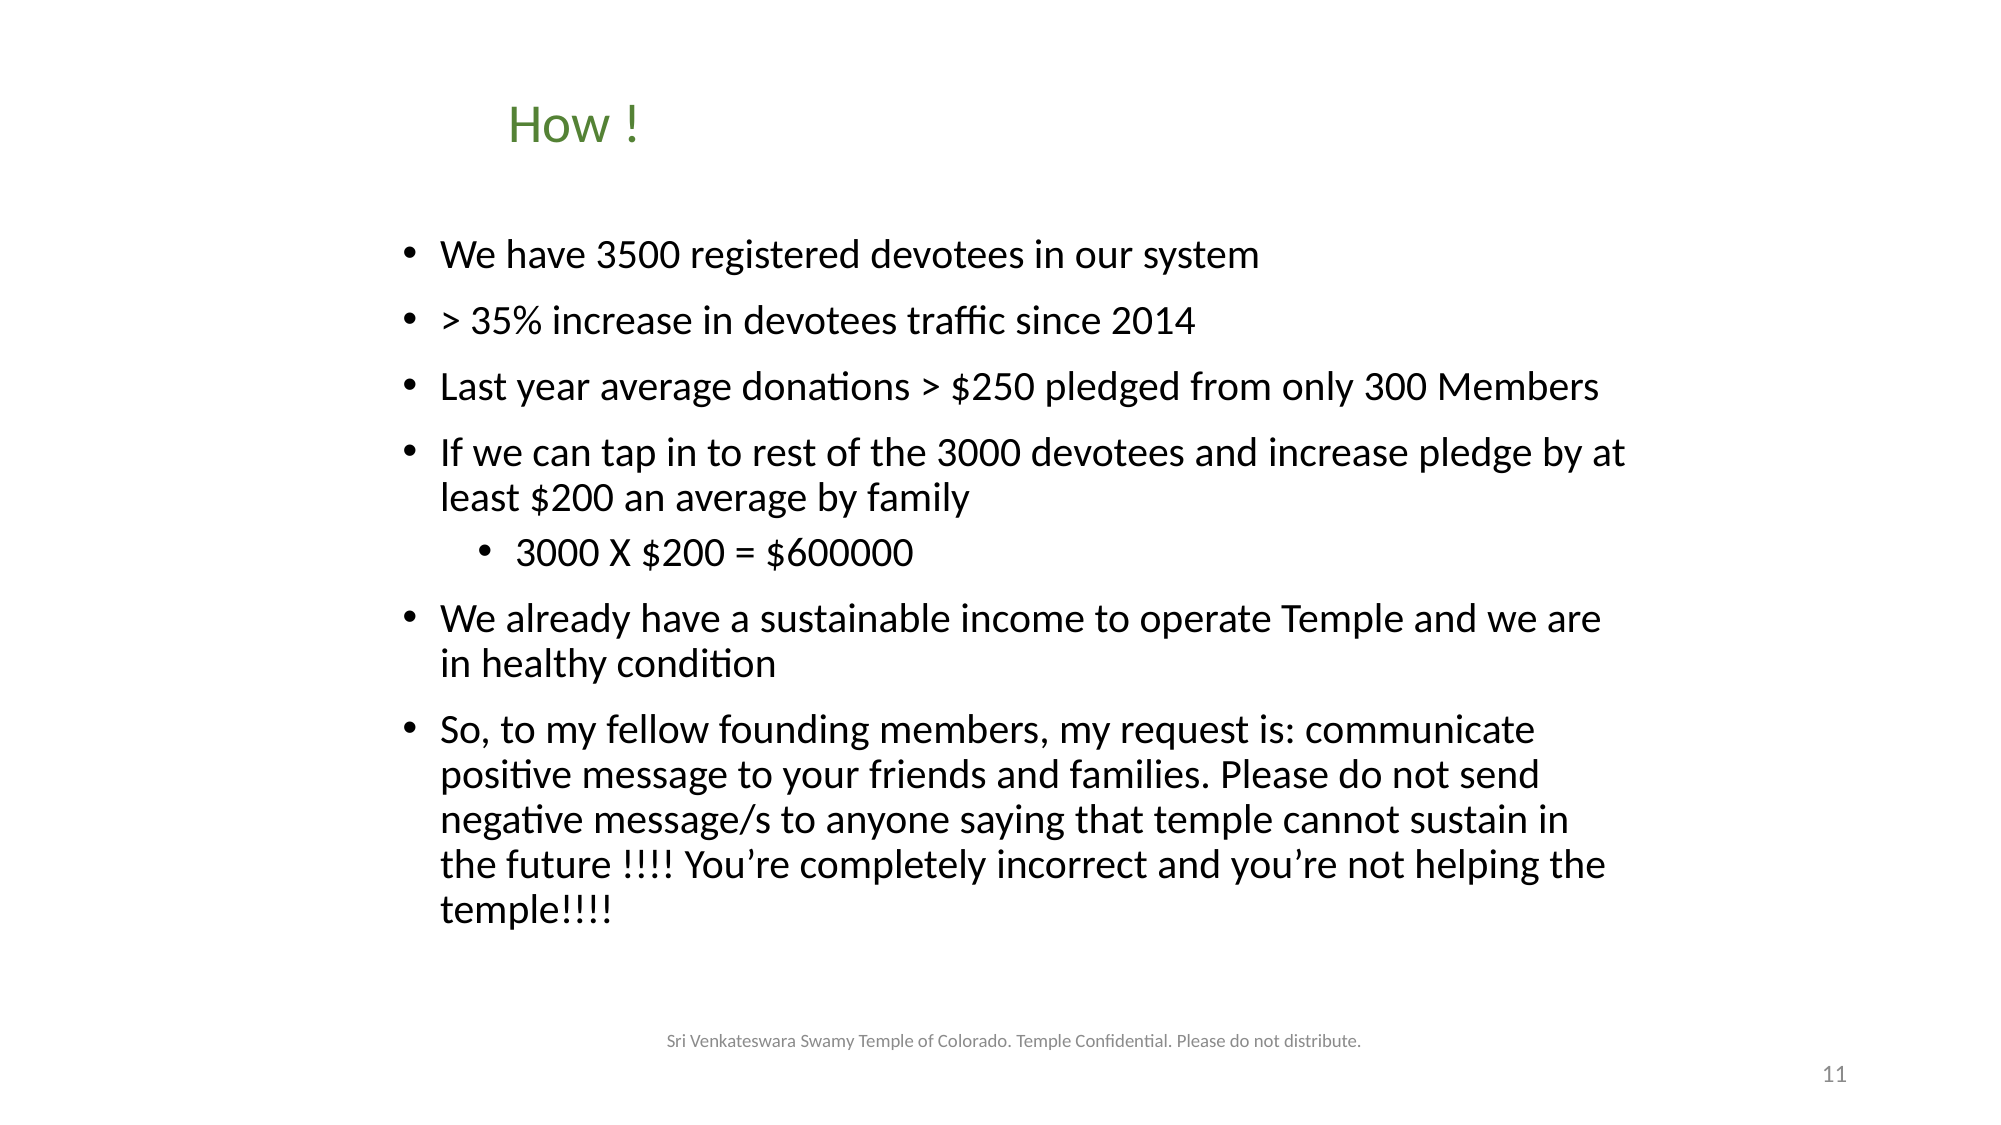

# How !
We have 3500 registered devotees in our system
> 35% increase in devotees traffic since 2014
Last year average donations > $250 pledged from only 300 Members
If we can tap in to rest of the 3000 devotees and increase pledge by at least $200 an average by family
3000 X $200 = $600000
We already have a sustainable income to operate Temple and we are in healthy condition
So, to my fellow founding members, my request is: communicate positive message to your friends and families. Please do not send negative message/s to anyone saying that temple cannot sustain in the future !!!! You’re completely incorrect and you’re not helping the temple!!!!
Sri Venkateswara Swamy Temple of Colorado. Temple Confidential. Please do not distribute.
11